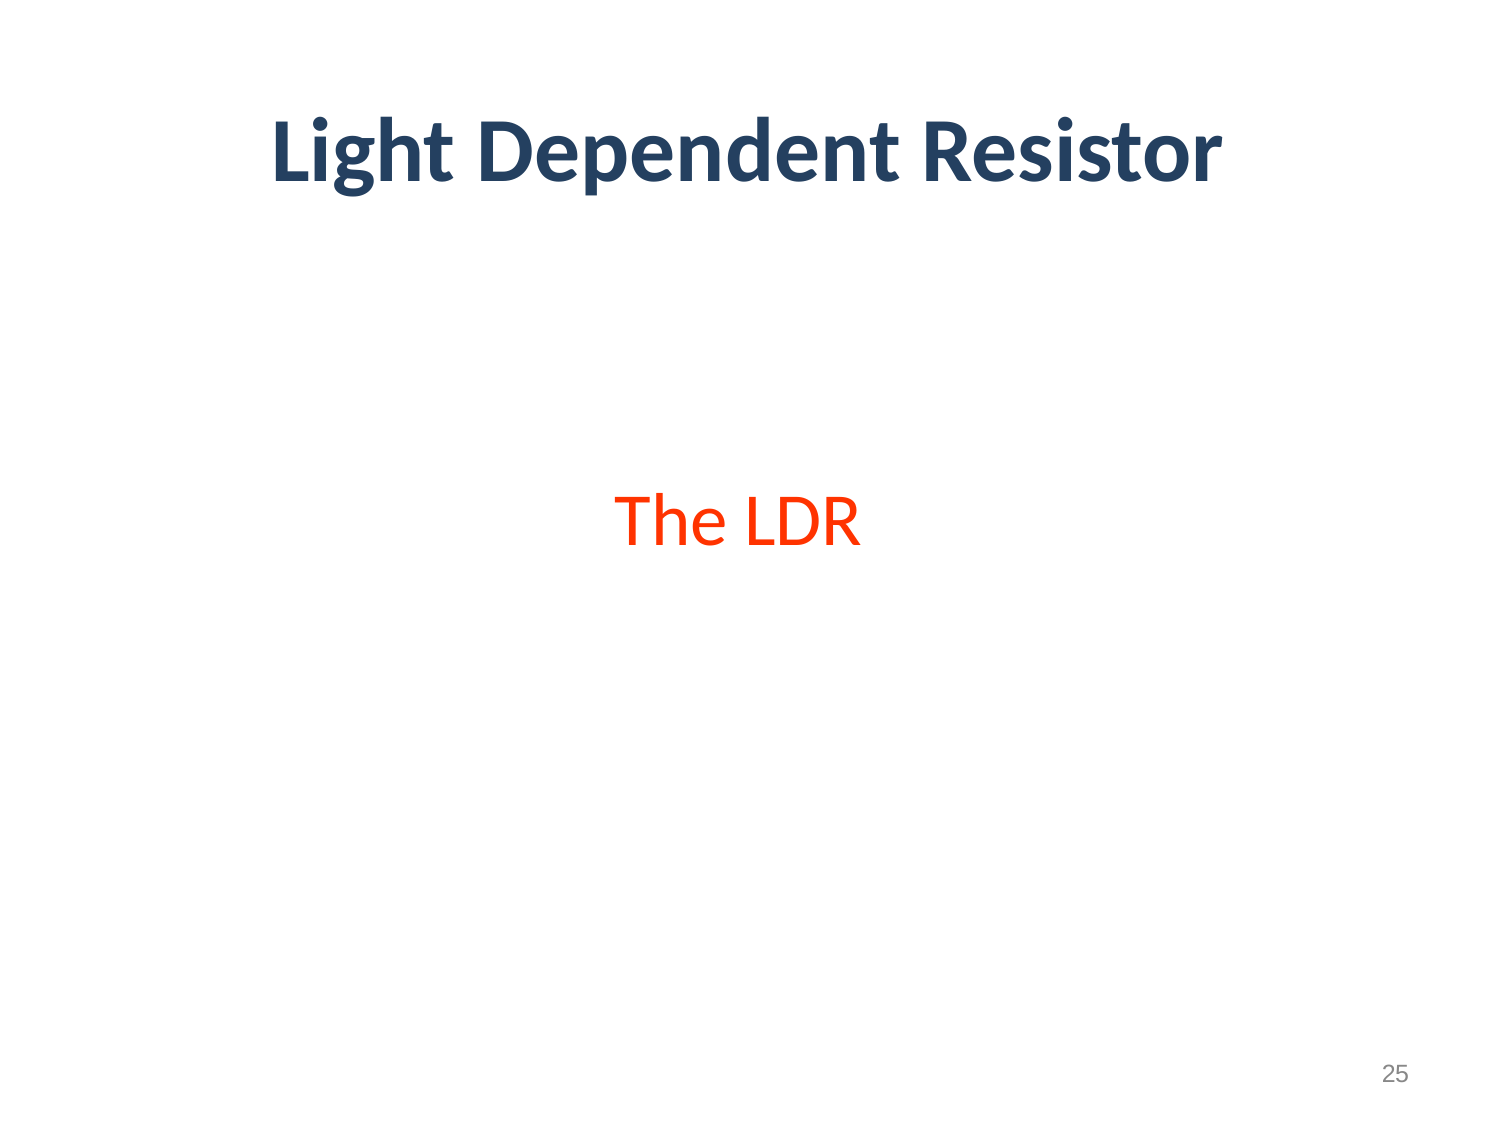

# Light Dependent Resistor
The LDR
25